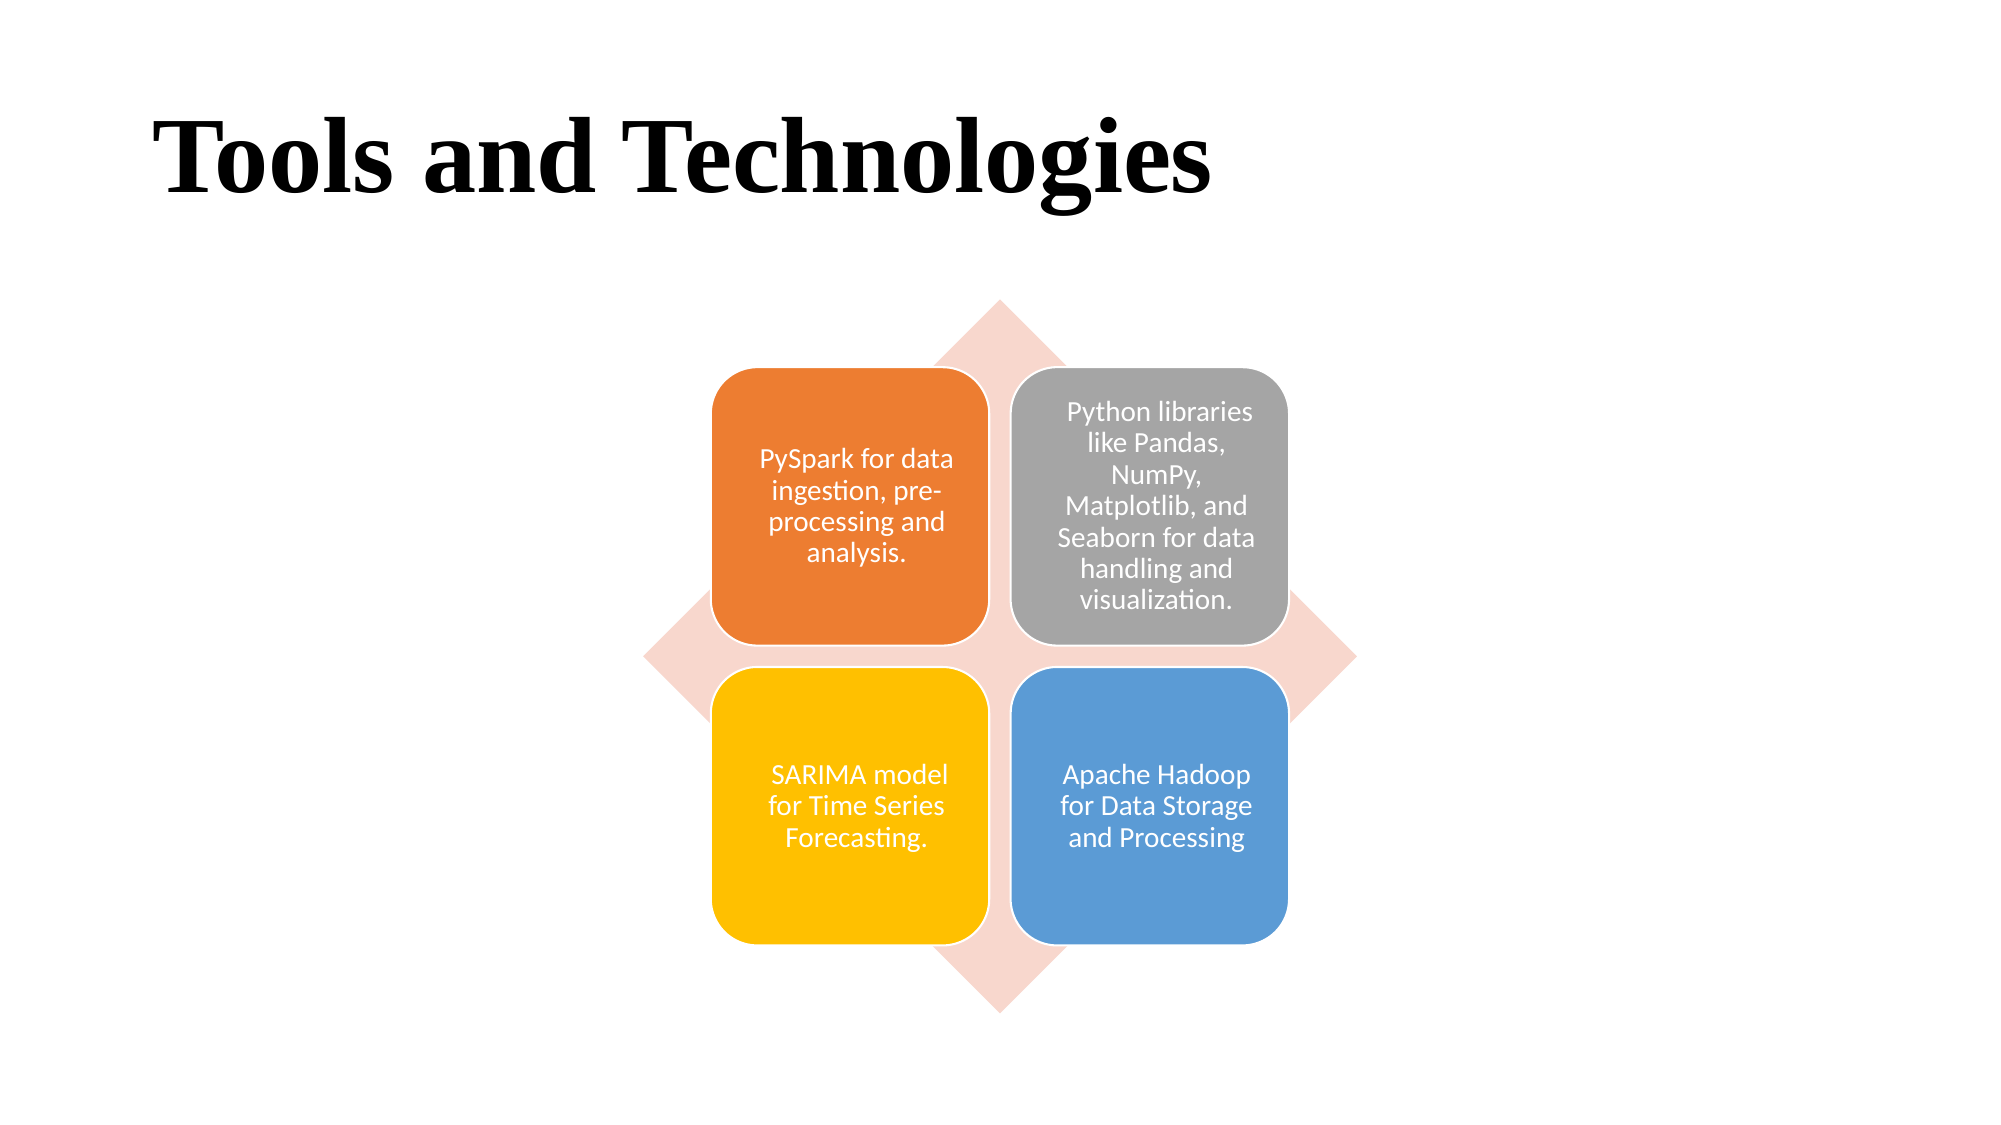

# Tools and Technologies

PySpark for data ingestion, pre-processing and analysis.
 Python libraries like Pandas, NumPy, Matplotlib, and Seaborn for data handling and visualization.
 SARIMA model for Time Series Forecasting.
Apache Hadoop for Data Storage and Processing